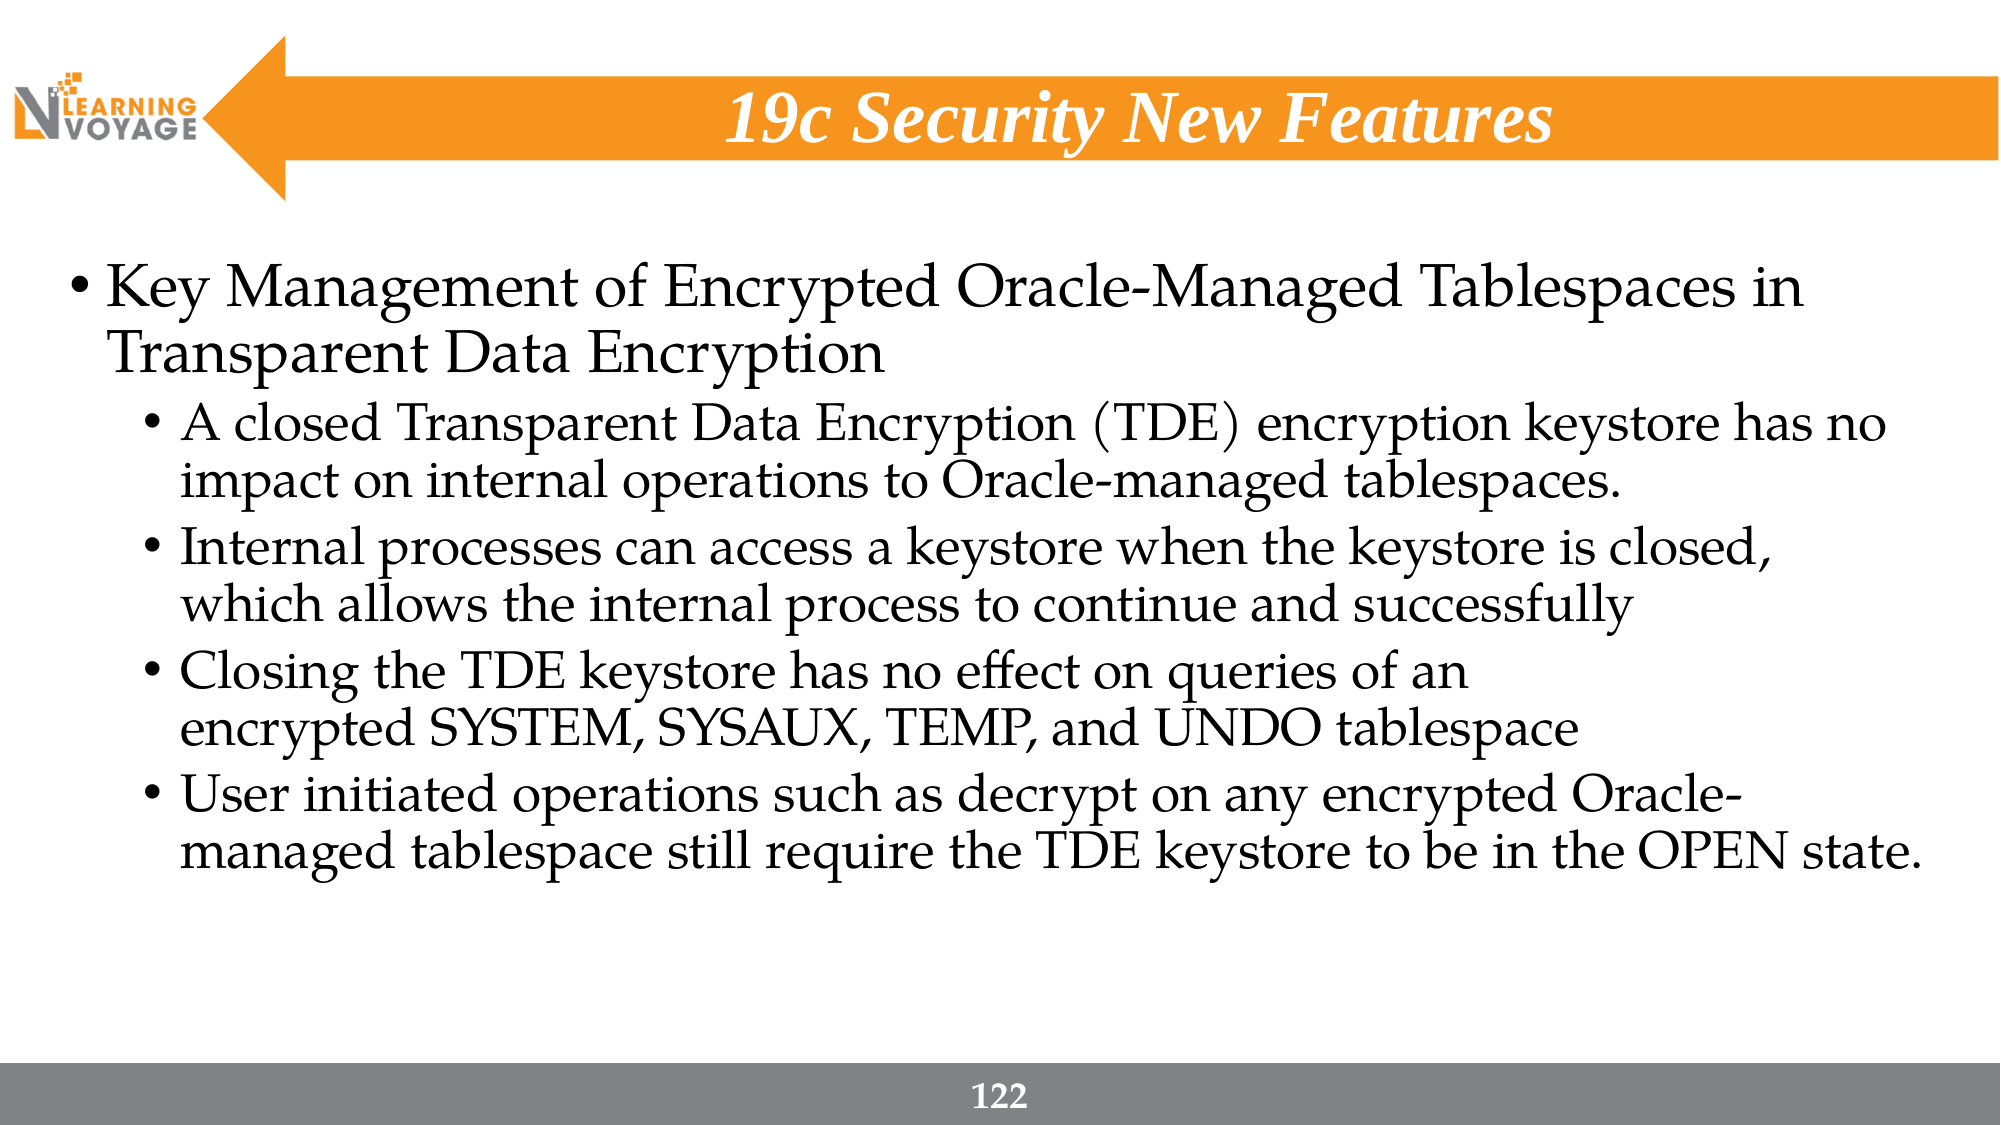

# 19c Security New Features
Key Management of Encrypted Oracle-Managed Tablespaces in Transparent Data Encryption
A closed Transparent Data Encryption (TDE) encryption keystore has no impact on internal operations to Oracle-managed tablespaces.
Internal processes can access a keystore when the keystore is closed, which allows the internal process to continue and successfully
Closing the TDE keystore has no effect on queries of an encrypted SYSTEM, SYSAUX, TEMP, and UNDO tablespace
User initiated operations such as decrypt on any encrypted Oracle-managed tablespace still require the TDE keystore to be in the OPEN state.
122